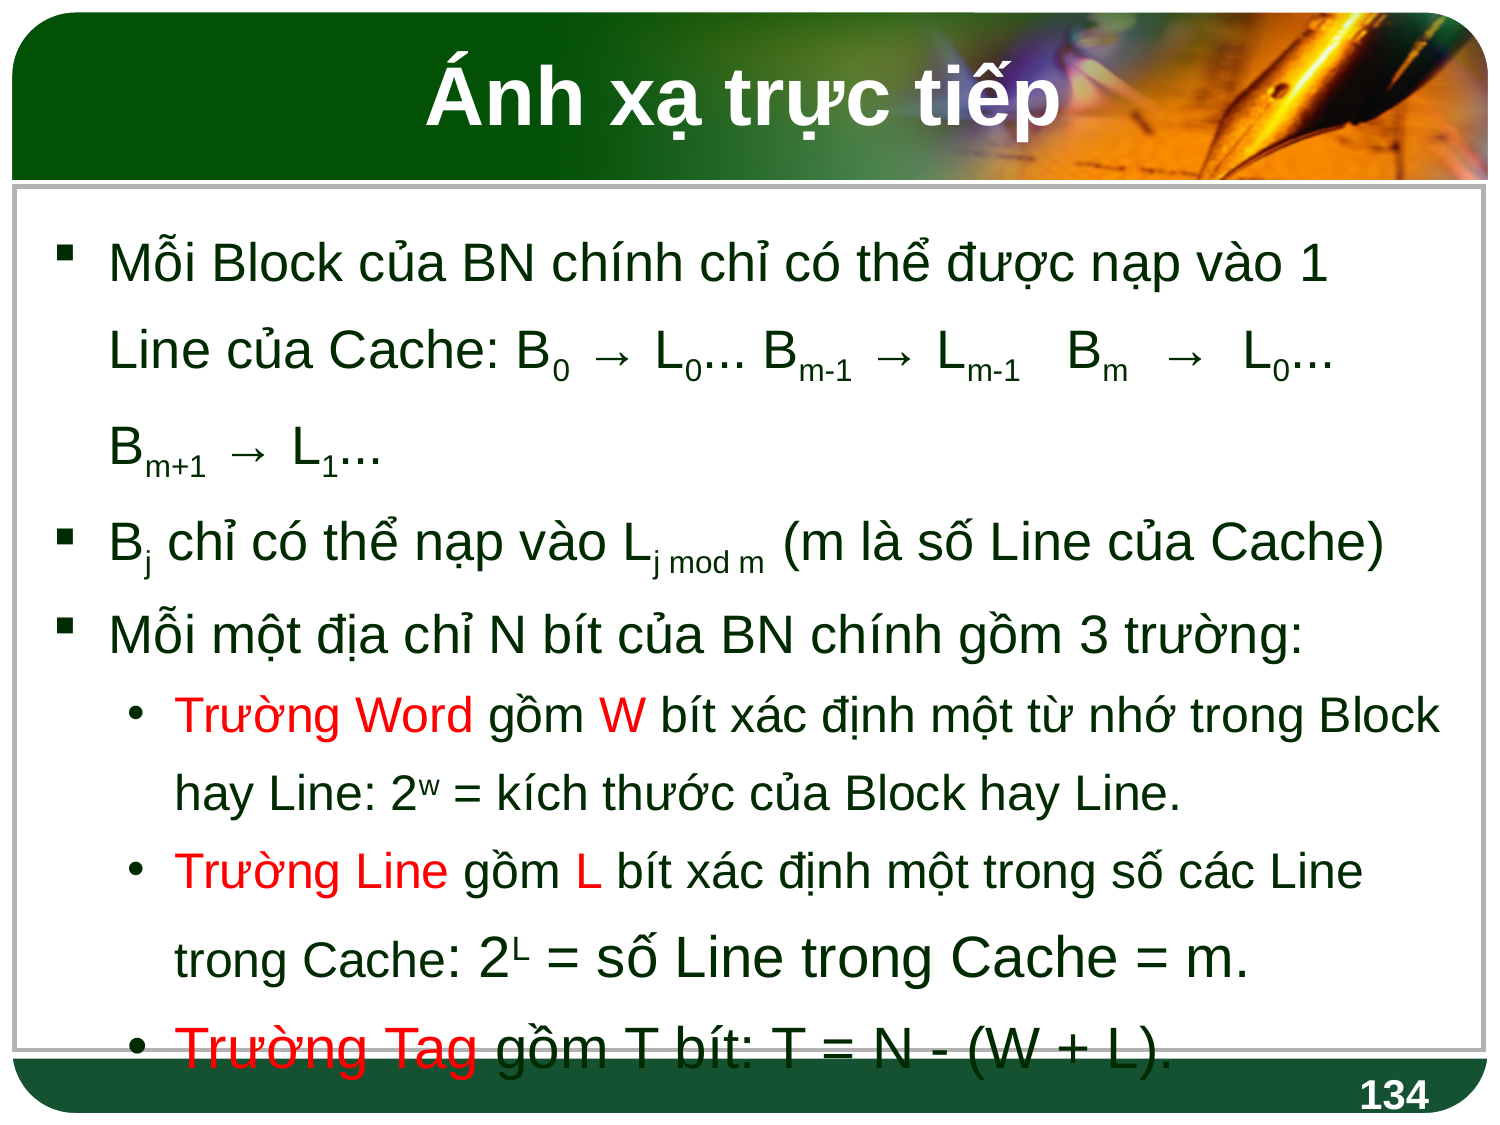

# Ánh xạ trực tiếp
Mỗi Block của BN chính chỉ có thể được nạp vào 1 Line của Cache: B0 → L0... Bm-1 → Lm-1   Bm  →  L0... Bm+1 → L1...
Bj chỉ có thể nạp vào Lj mod m  (m là số Line của Cache)
Mỗi một địa chỉ N bít của BN chính gồm 3 trường:
Trường Word gồm W bít xác định một từ nhớ trong Block hay Line: 2w = kích thước của Block hay Line.
Trường Line gồm L bít xác định một trong số các Line trong Cache: 2L = số Line trong Cache = m.
Trường Tag gồm T bít: T = N - (W + L).